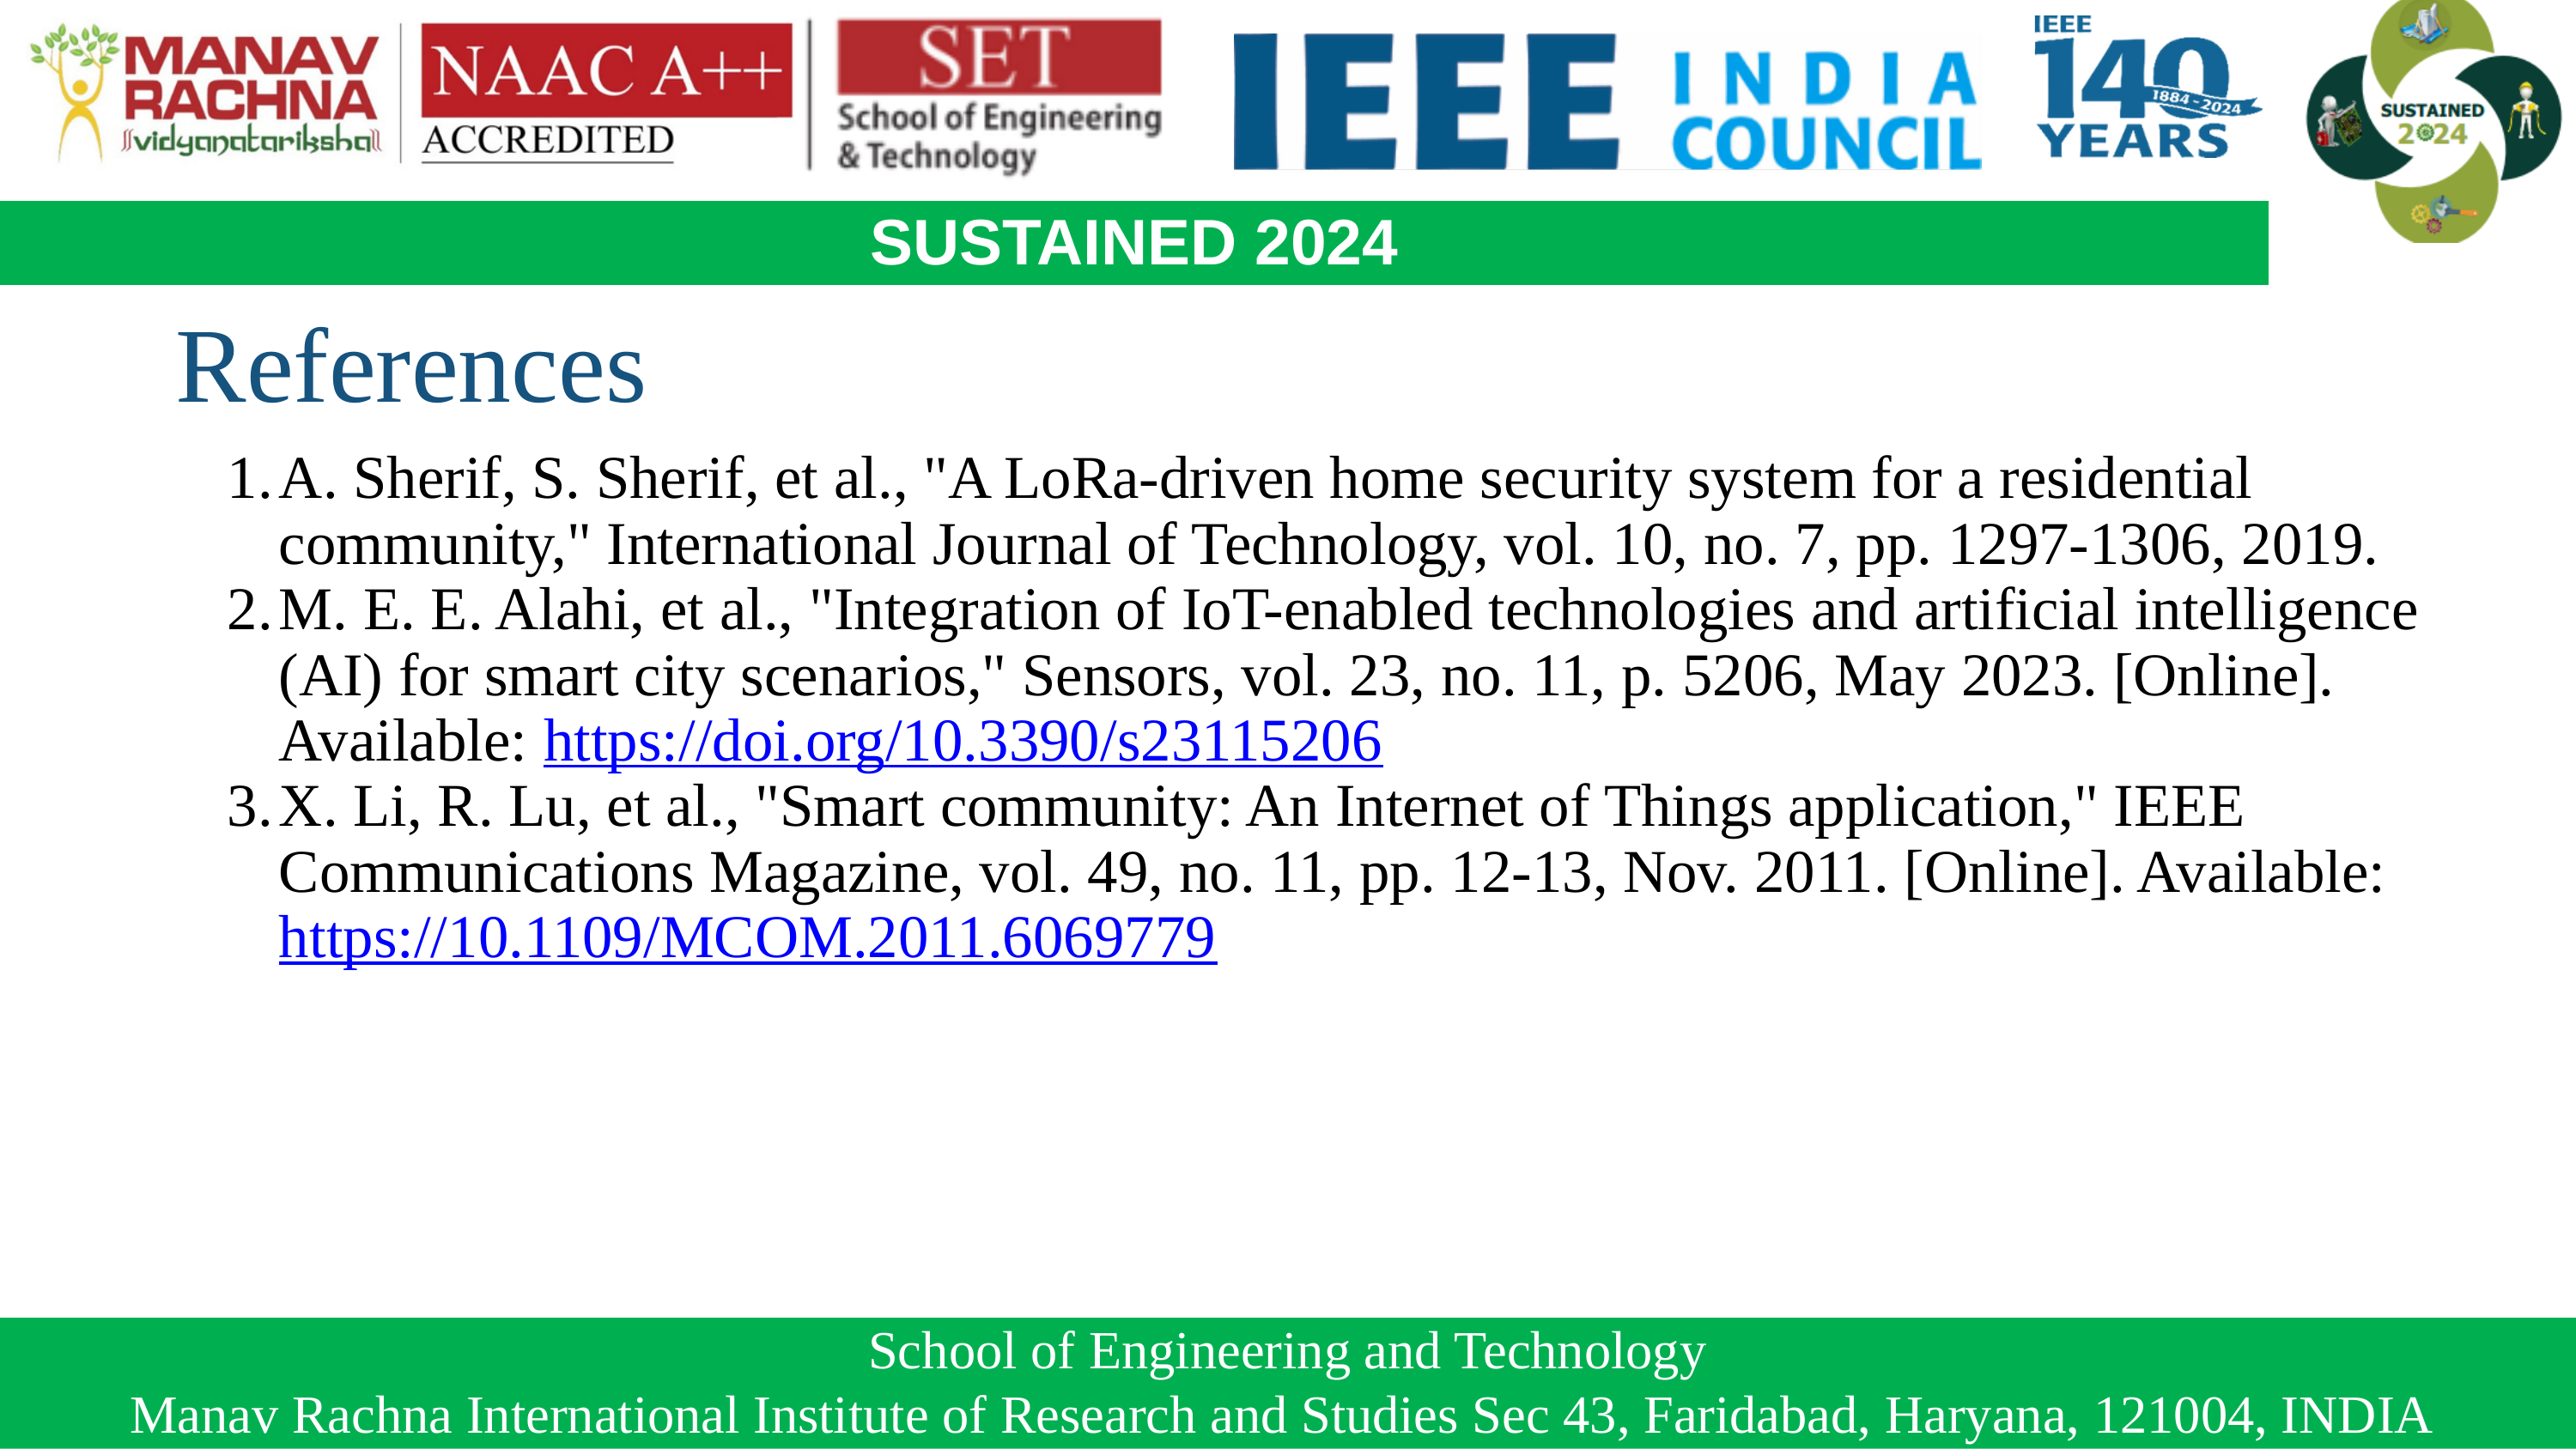

SUSTAINED 2024
References
A. Sherif, S. Sherif, et al., "A LoRa-driven home security system for a residential community," International Journal of Technology, vol. 10, no. 7, pp. 1297-1306, 2019.
M. E. E. Alahi, et al., "Integration of IoT-enabled technologies and artificial intelligence (AI) for smart city scenarios," Sensors, vol. 23, no. 11, p. 5206, May 2023. [Online]. Available: https://doi.org/10.3390/s23115206
X. Li, R. Lu, et al., "Smart community: An Internet of Things application," IEEE Communications Magazine, vol. 49, no. 11, pp. 12-13, Nov. 2011. [Online]. Available: https://10.1109/MCOM.2011.6069779

School of Engineering and Technology
Manav Rachna International Institute of Research and Studies Sec 43, Faridabad, Haryana, 121004, INDIA
2